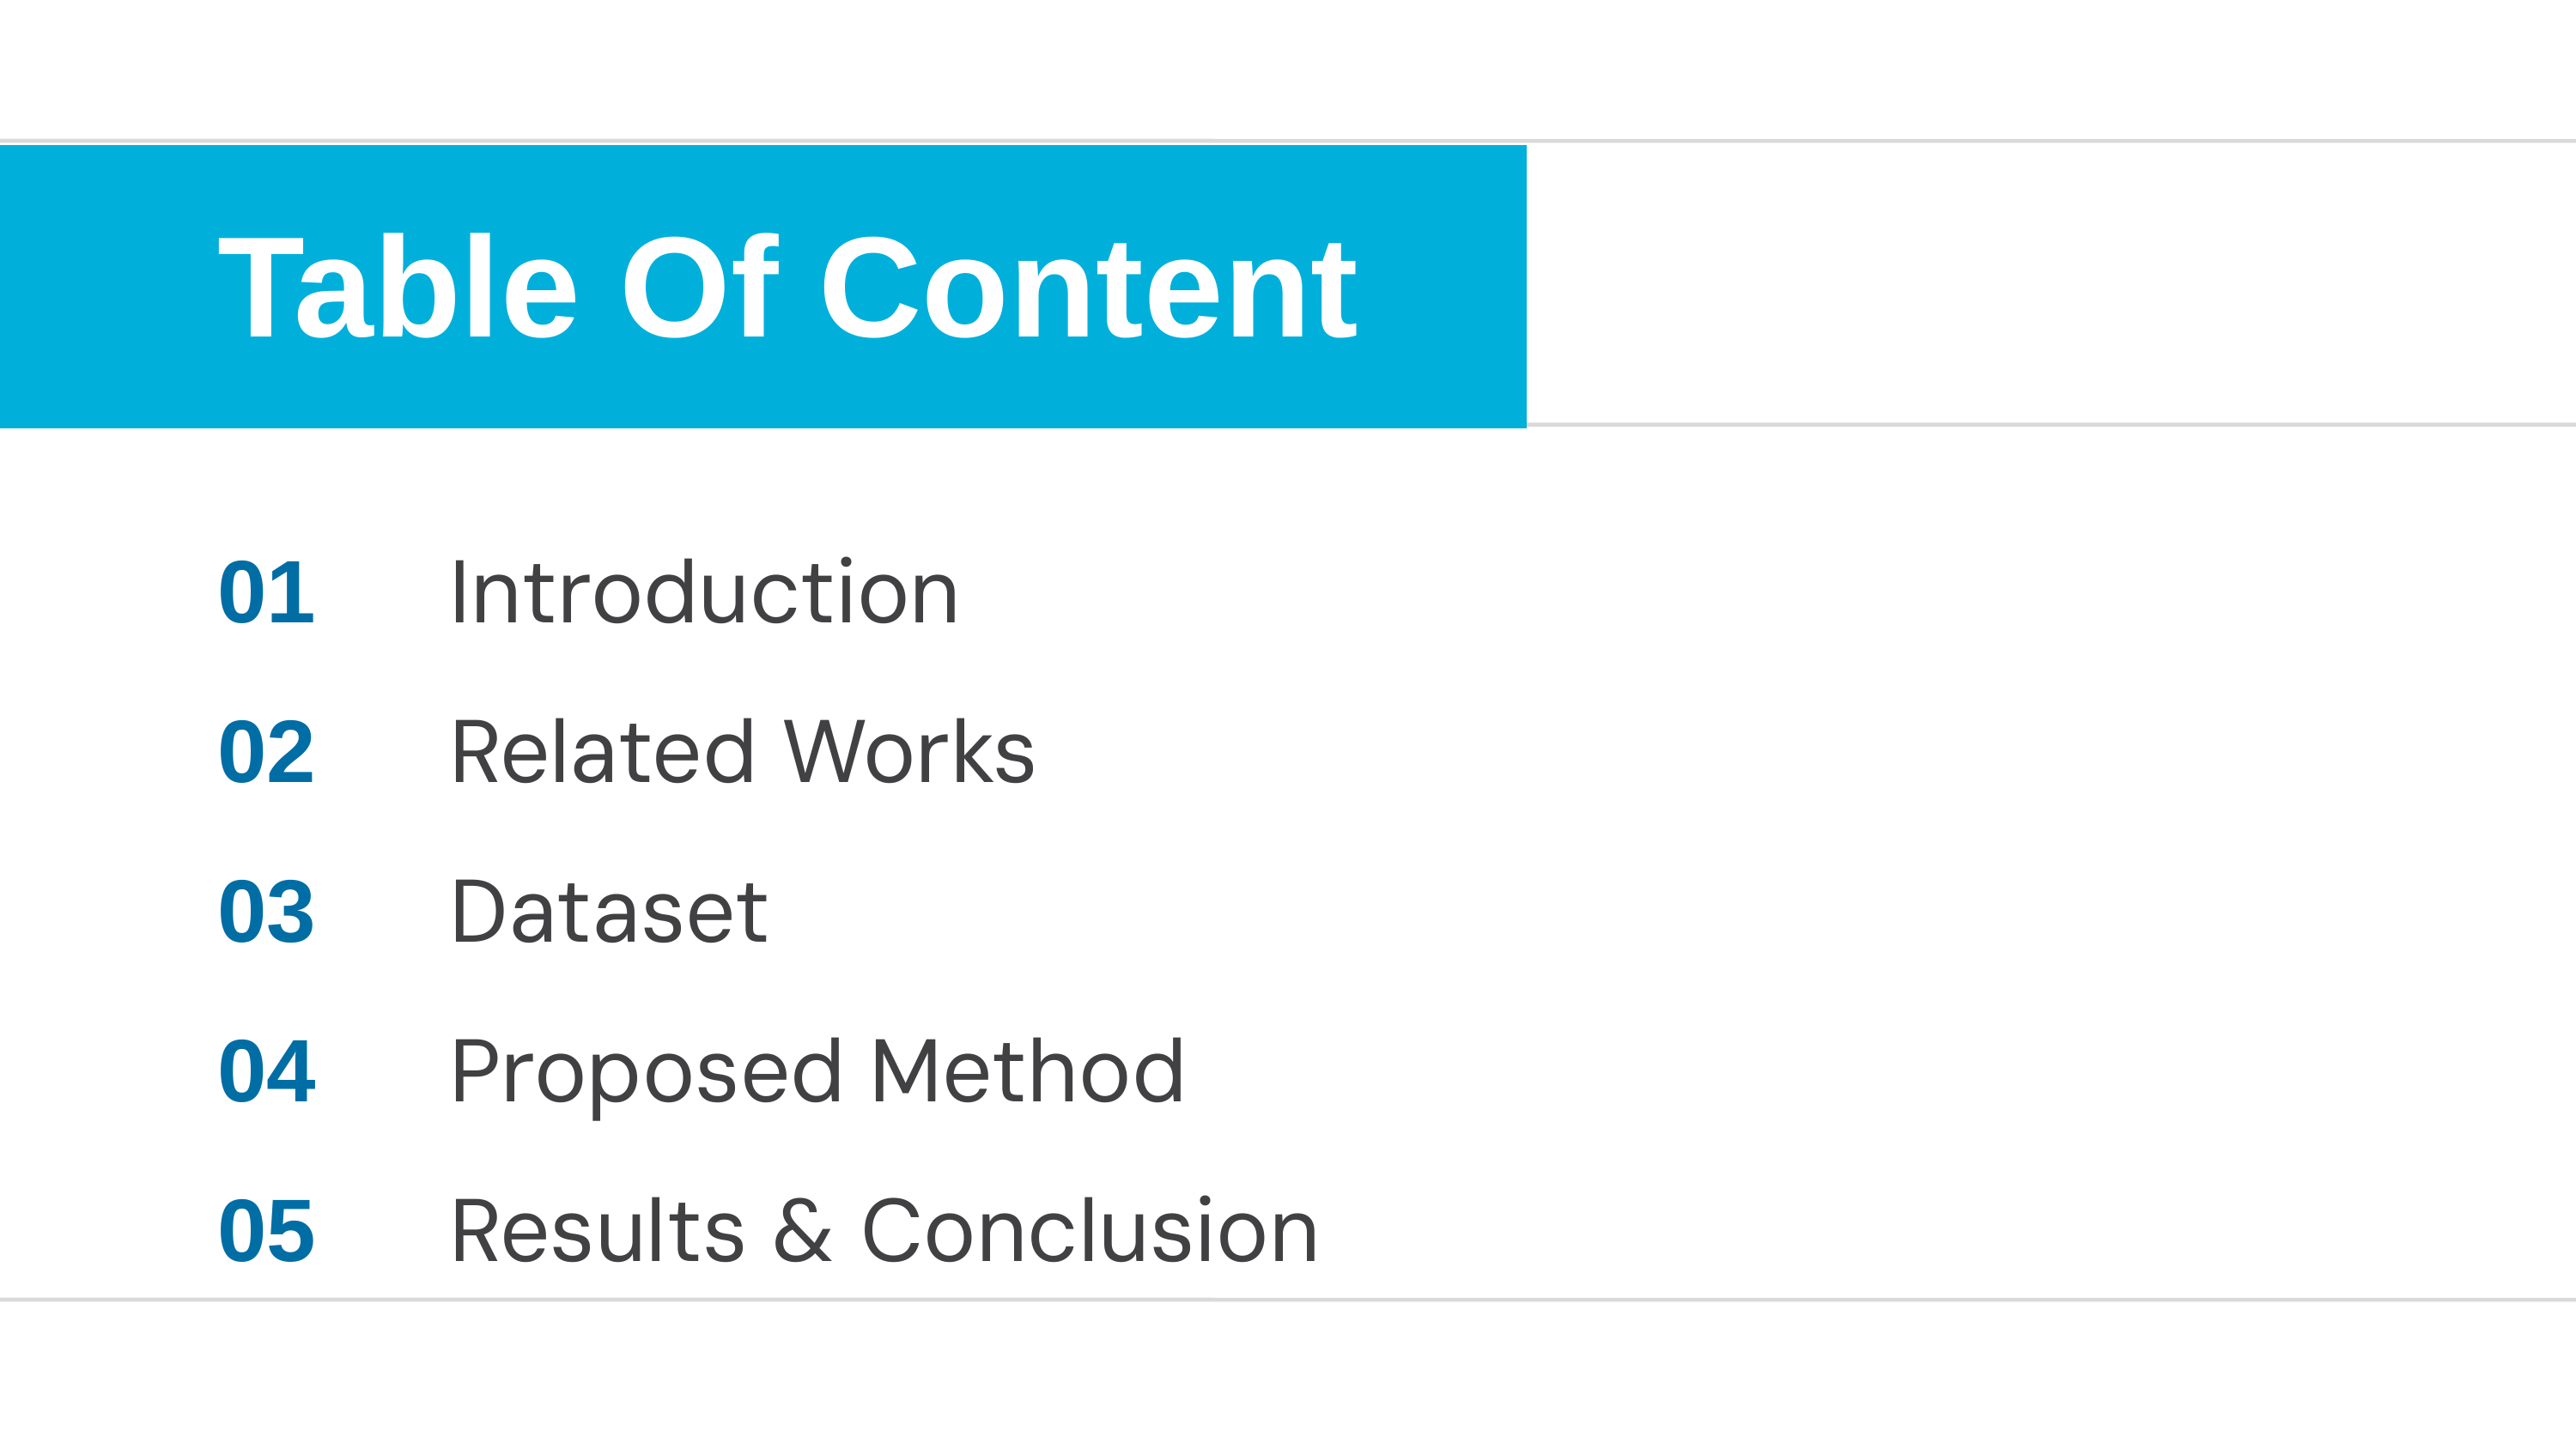

Table Of Content

01
02
03
04
05
Introduction
Related Works
Dataset
Proposed Method
Results & Conclusion